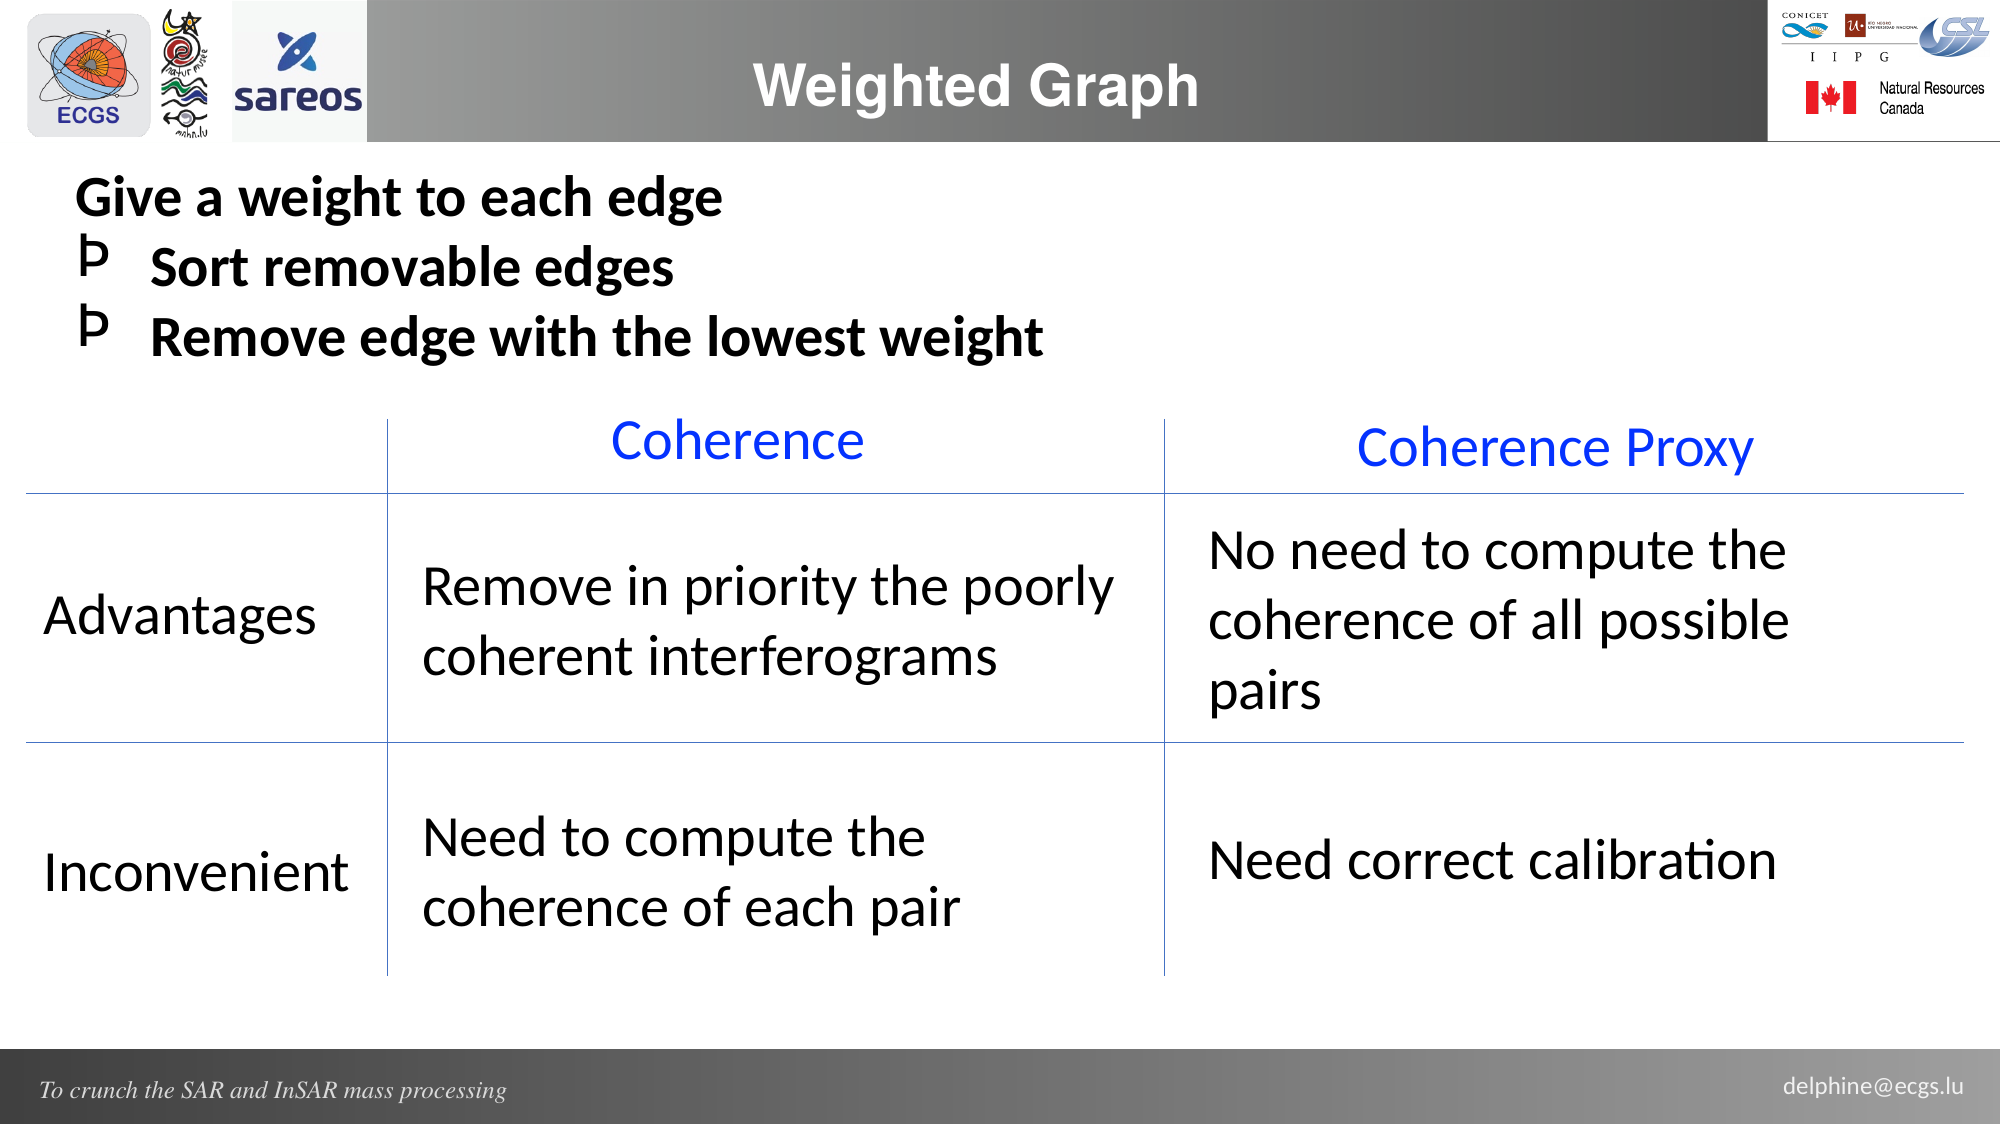

Weighted Graph
Give a weight to each edge
Sort removable edges
Remove edge with the lowest weight
Coherence
Coherence Proxy
No need to compute the coherence of all possible pairs
Remove in priority the poorly coherent interferograms
Advantages
Need correct calibration
Need to compute the coherence of each pair
Inconvenient